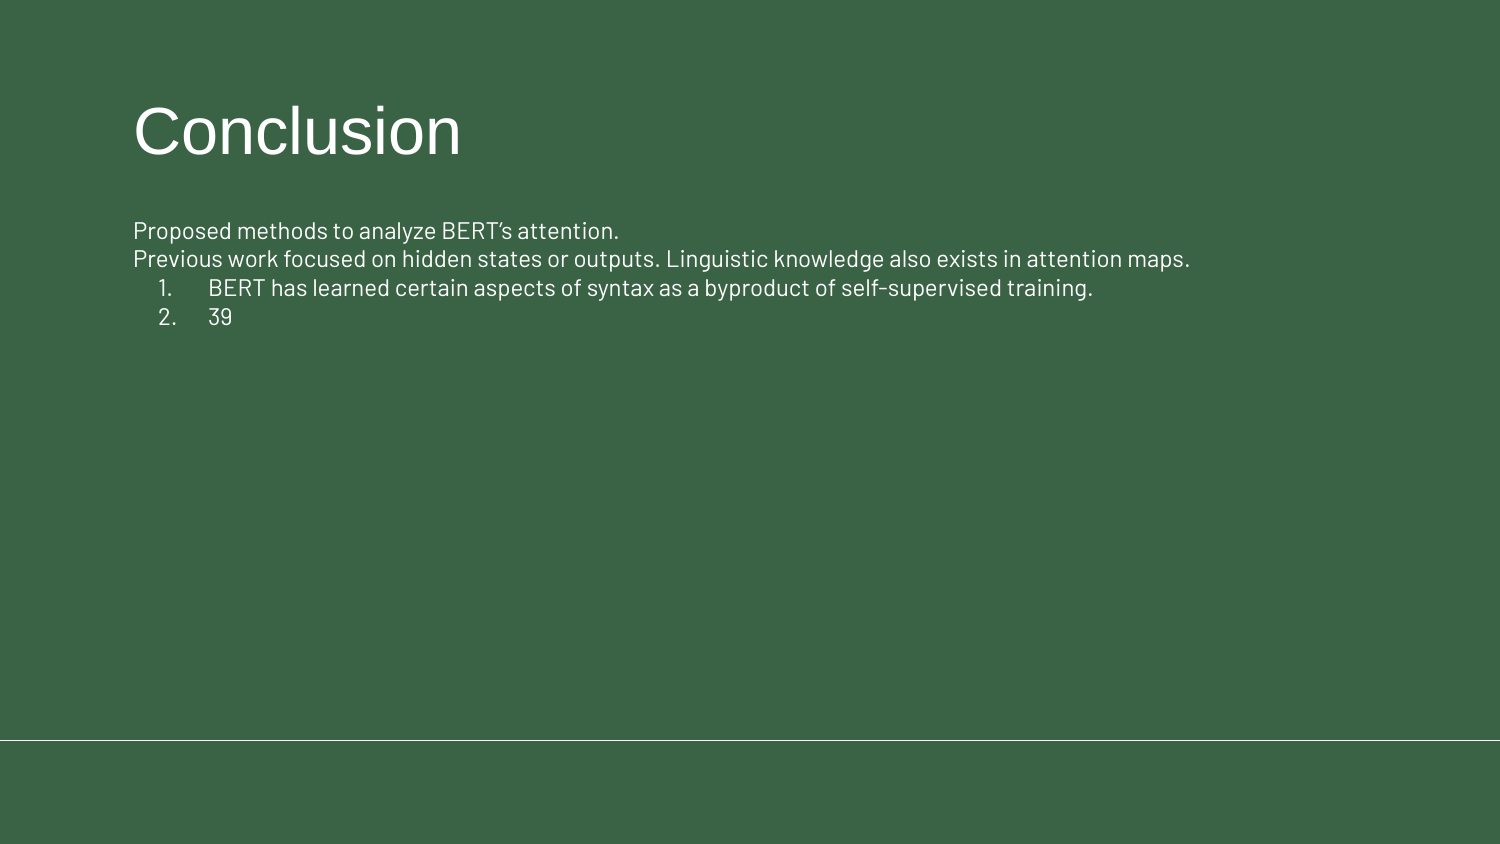

# Conclusion

Proposed methods to analyze BERT’s attention.
Previous work focused on hidden states or outputs. Linguistic knowledge also exists in attention maps.
BERT has learned certain aspects of syntax as a byproduct of self-supervised training.
39